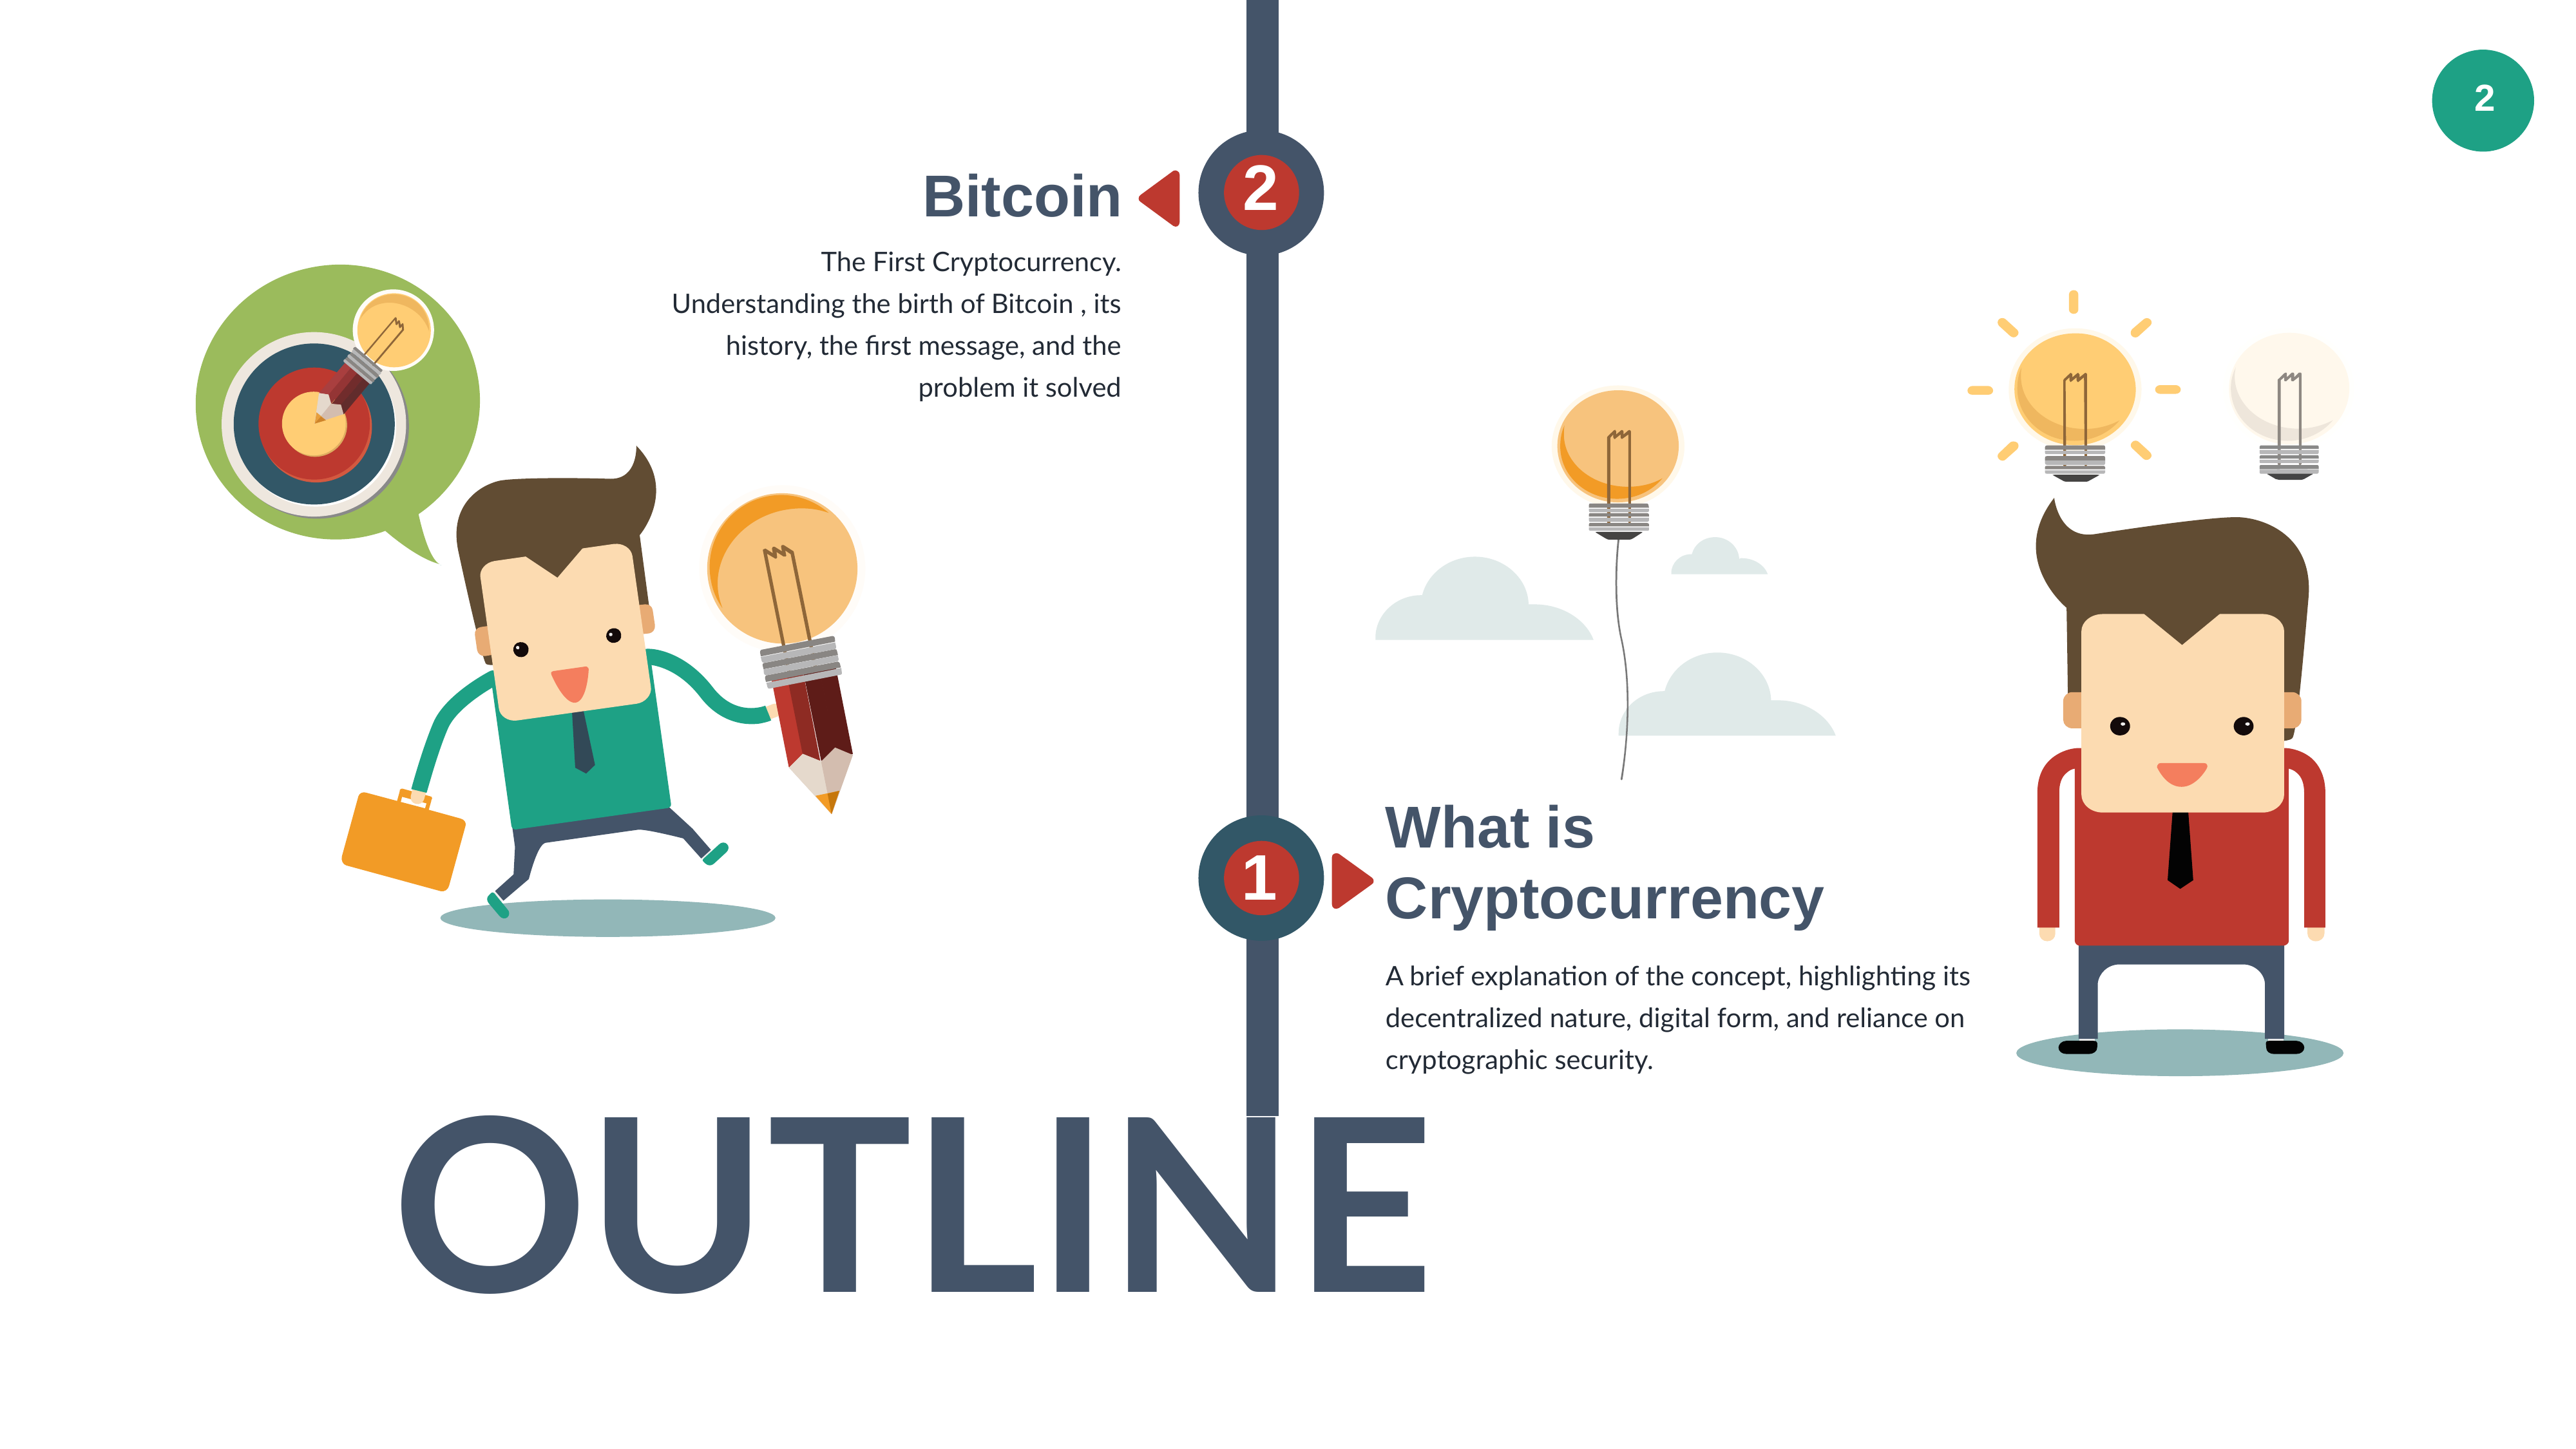

2

Bitcoin
The First Cryptocurrency. Understanding the birth of Bitcoin , its history, the first message, and the problem it solved

What is Cryptocurrency
A brief explanation of the concept, highlighting its decentralized nature, digital form, and reliance on cryptographic security.

1

OUTLINE